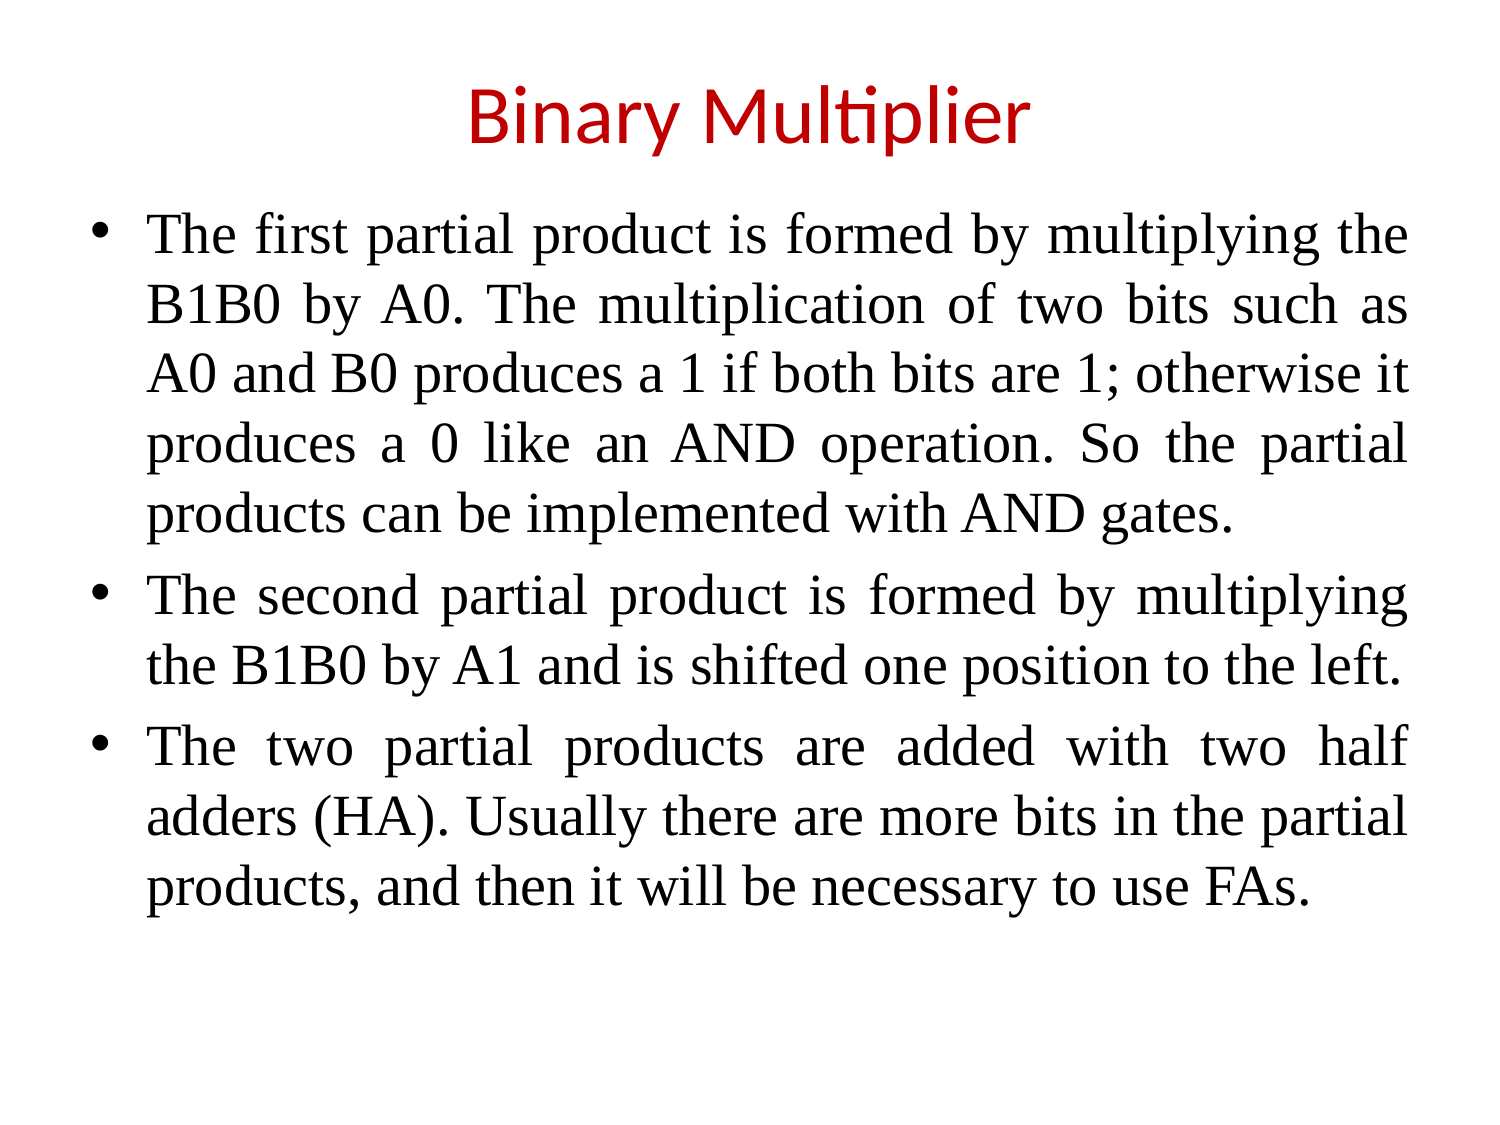

# Binary Multiplier
The first partial product is formed by multiplying the B1B0 by A0. The multiplication of two bits such as A0 and B0 produces a 1 if both bits are 1; otherwise it produces a 0 like an AND operation. So the partial products can be implemented with AND gates.
The second partial product is formed by multiplying the B1B0 by A1 and is shifted one position to the left.
The two partial products are added with two half adders (HA). Usually there are more bits in the partial products, and then it will be necessary to use FAs.